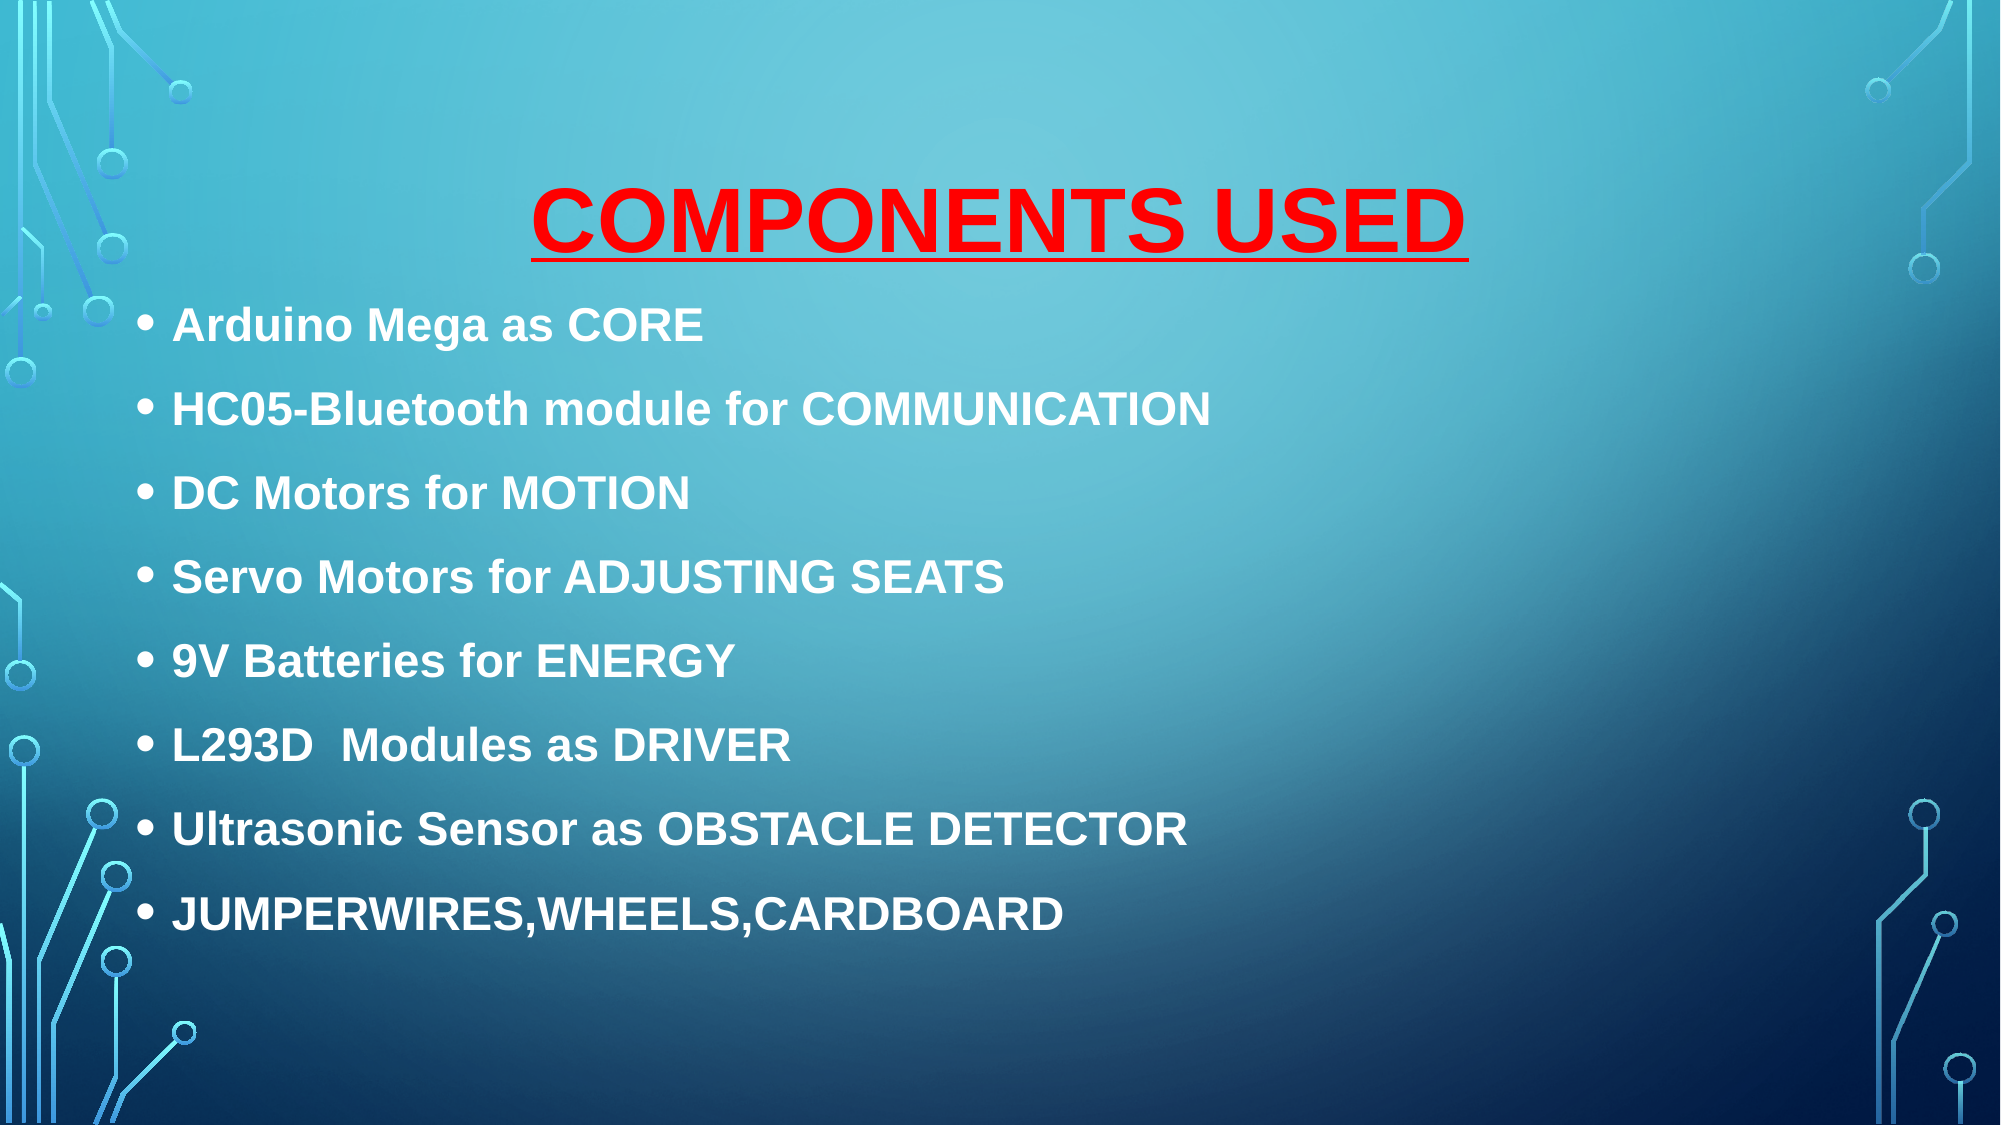

# Components used
Arduino Mega as CORE
HC05-Bluetooth module for COMMUNICATION
DC Motors for MOTION
Servo Motors for ADJUSTING SEATS
9V Batteries for ENERGY
L293D  Modules as DRIVER
Ultrasonic Sensor as OBSTACLE DETECTOR
JUMPERWIRES,WHEELS,CARDBOARD